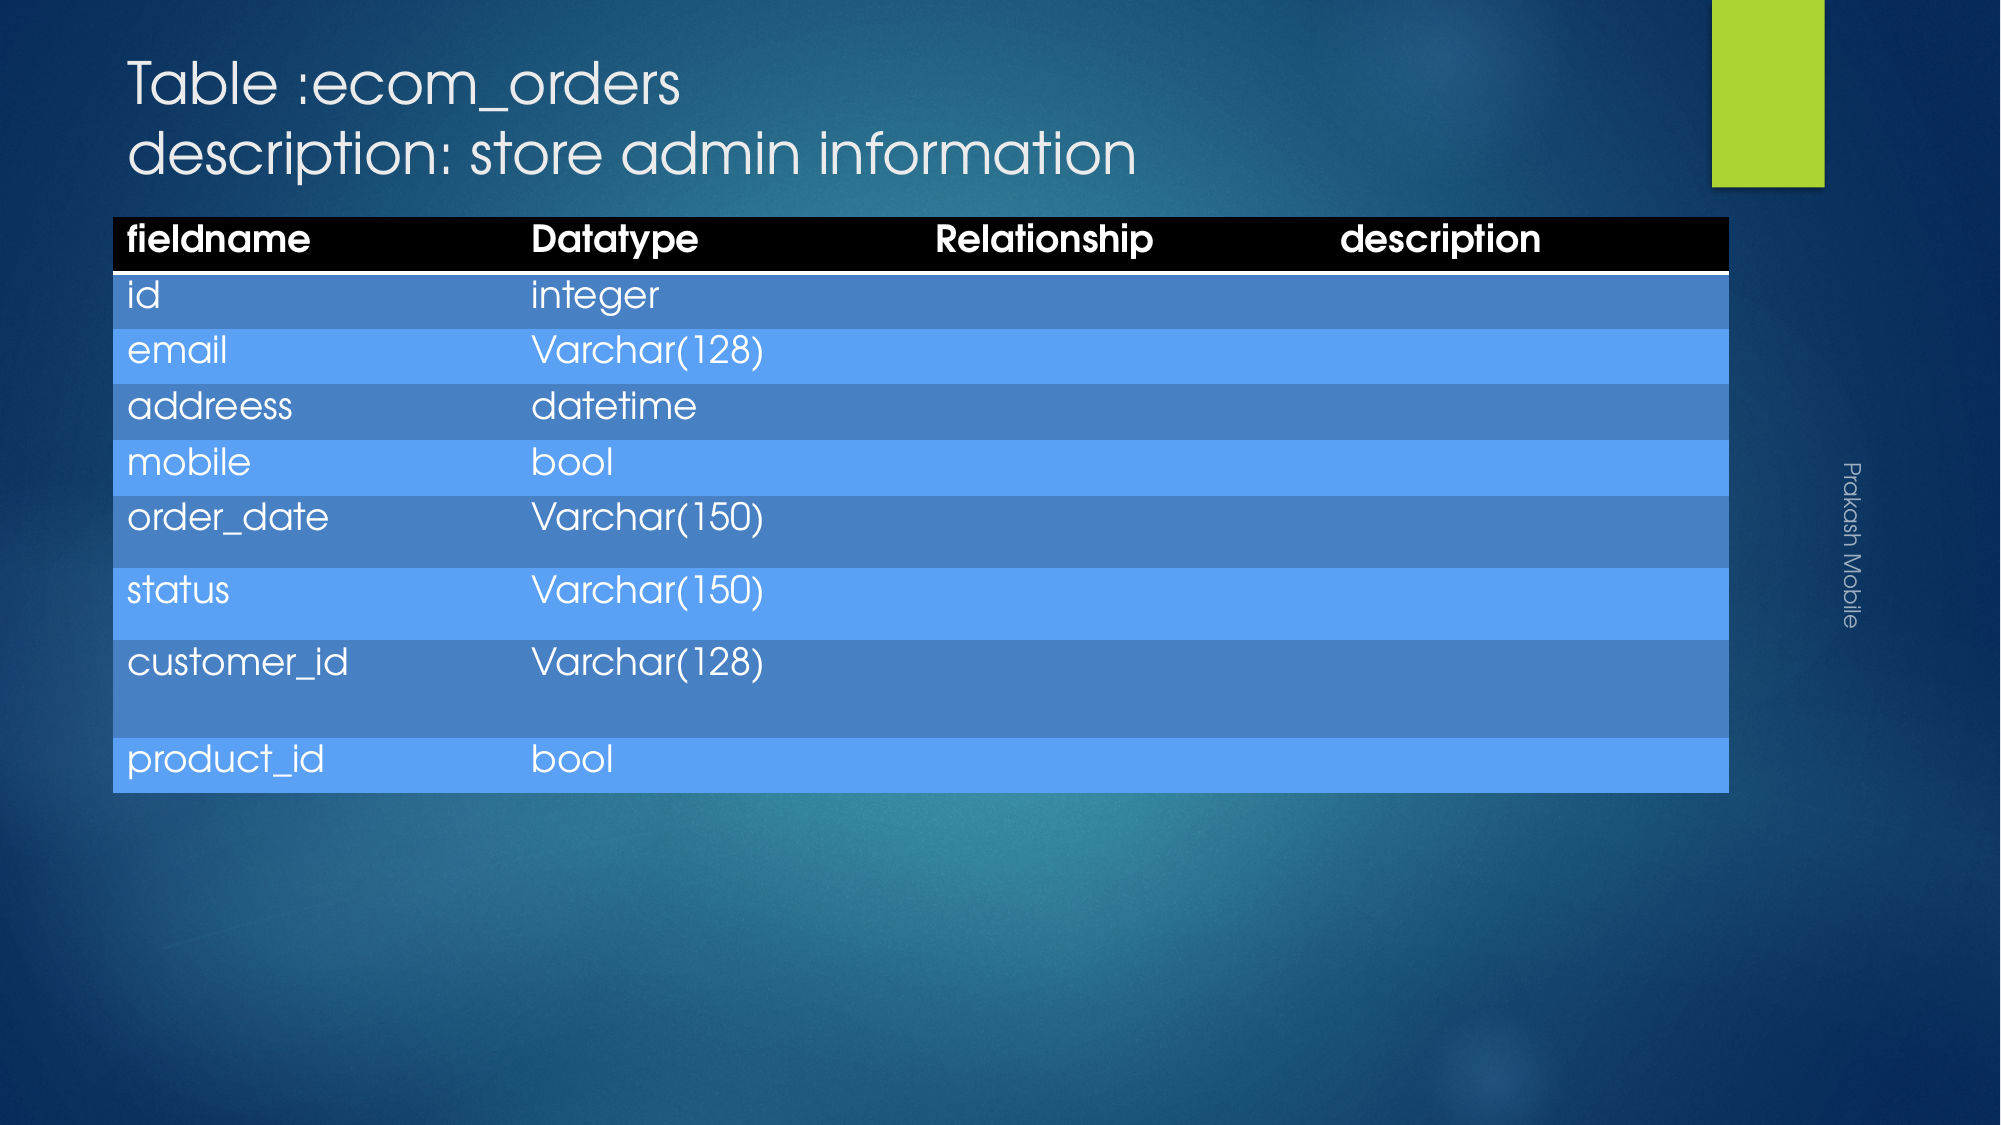

# Table :ecom_orders description: store admin information
| fieldname | Datatype | Relationship | description |
| --- | --- | --- | --- |
| id | integer |  |  |
| email | Varchar(128) |  |  |
| addreess | datetime |  |  |
| mobile | bool |  |  |
| order\_date | Varchar(150) |  |  |
| status | Varchar(150) |  |  |
| customer\_id | Varchar(128) |  |  |
| product\_id | bool |  |  |
Prakash Mobile